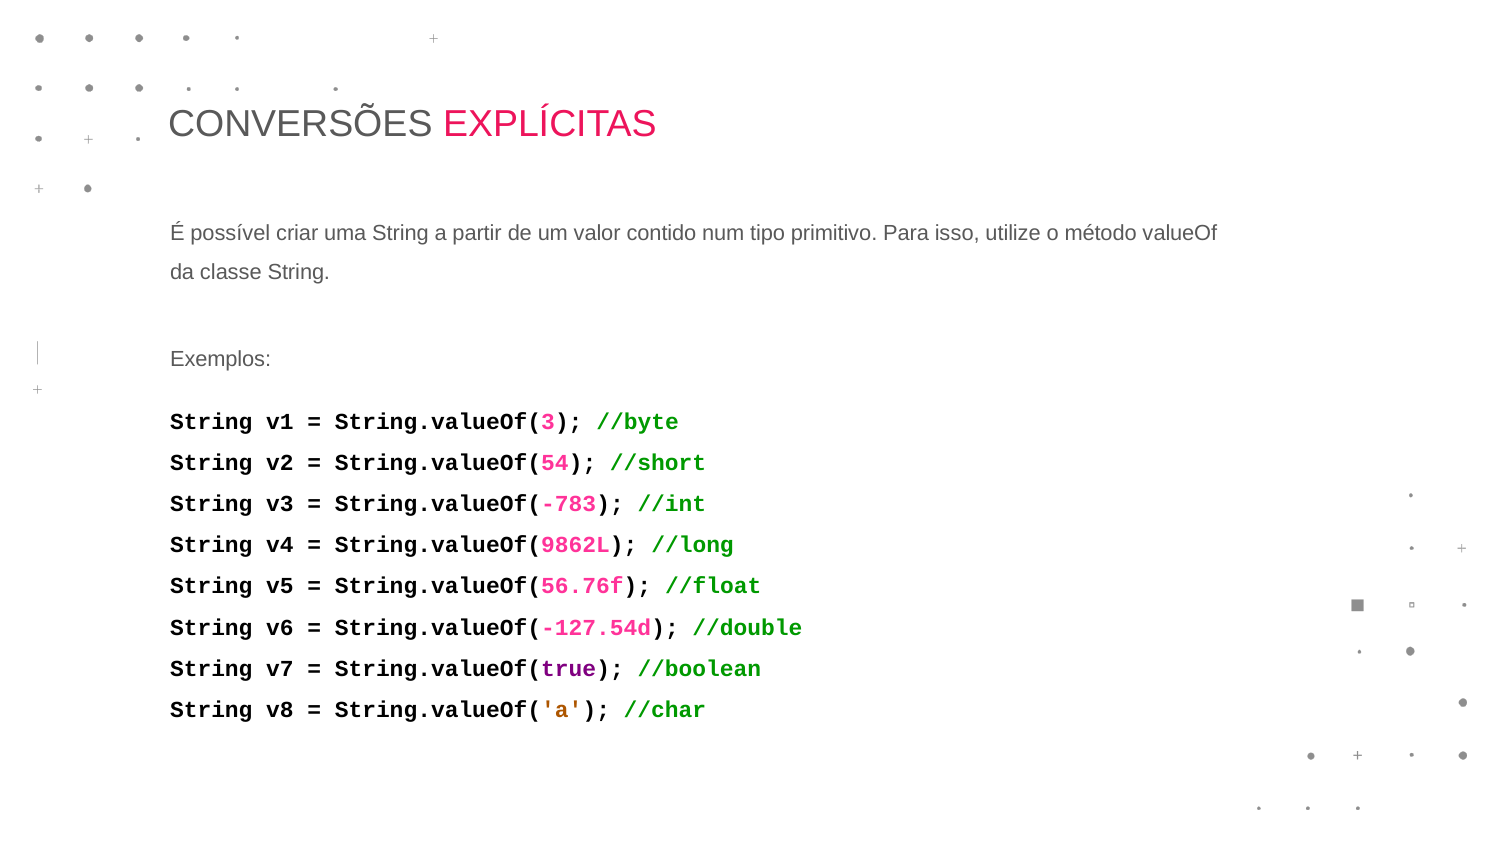

CONVERSÕES EXPLÍCITAS
É possível criar uma String a partir de um valor contido num tipo primitivo. Para isso, utilize o método valueOf da classe String.

Exemplos:

String v1 = String.valueOf(3); //byte
String v2 = String.valueOf(54); //short
String v3 = String.valueOf(-783); //int
String v4 = String.valueOf(9862L); //long
String v5 = String.valueOf(56.76f); //float
String v6 = String.valueOf(-127.54d); //double
String v7 = String.valueOf(true); //boolean
String v8 = String.valueOf('a'); //char